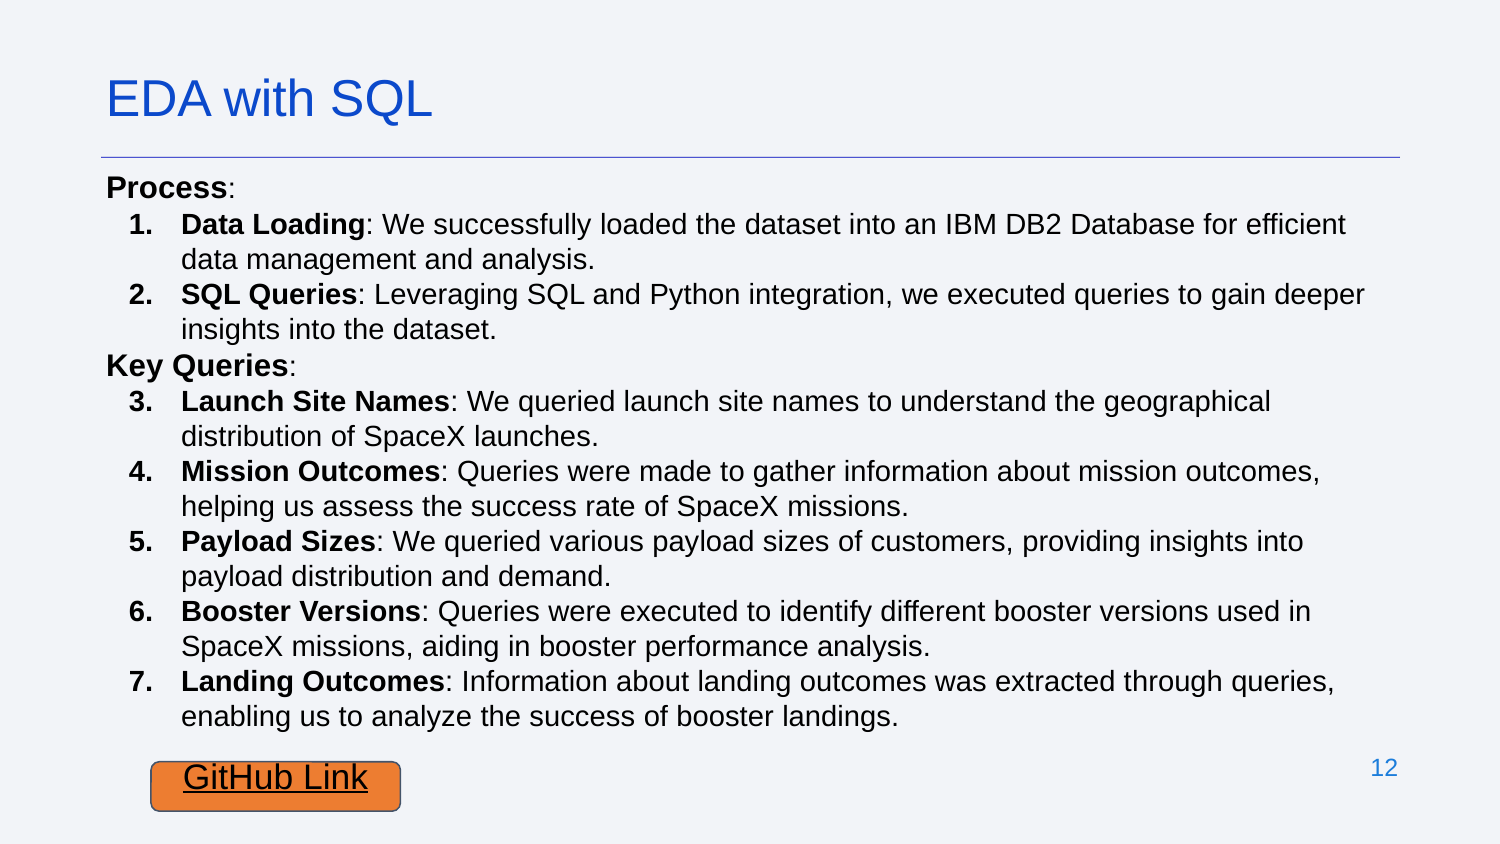

EDA with SQL
Process:
Data Loading: We successfully loaded the dataset into an IBM DB2 Database for efficient data management and analysis.
SQL Queries: Leveraging SQL and Python integration, we executed queries to gain deeper insights into the dataset.
Key Queries:
Launch Site Names: We queried launch site names to understand the geographical distribution of SpaceX launches.
Mission Outcomes: Queries were made to gather information about mission outcomes, helping us assess the success rate of SpaceX missions.
Payload Sizes: We queried various payload sizes of customers, providing insights into payload distribution and demand.
Booster Versions: Queries were executed to identify different booster versions used in SpaceX missions, aiding in booster performance analysis.
Landing Outcomes: Information about landing outcomes was extracted through queries, enabling us to analyze the success of booster landings.
12

GitHub Link